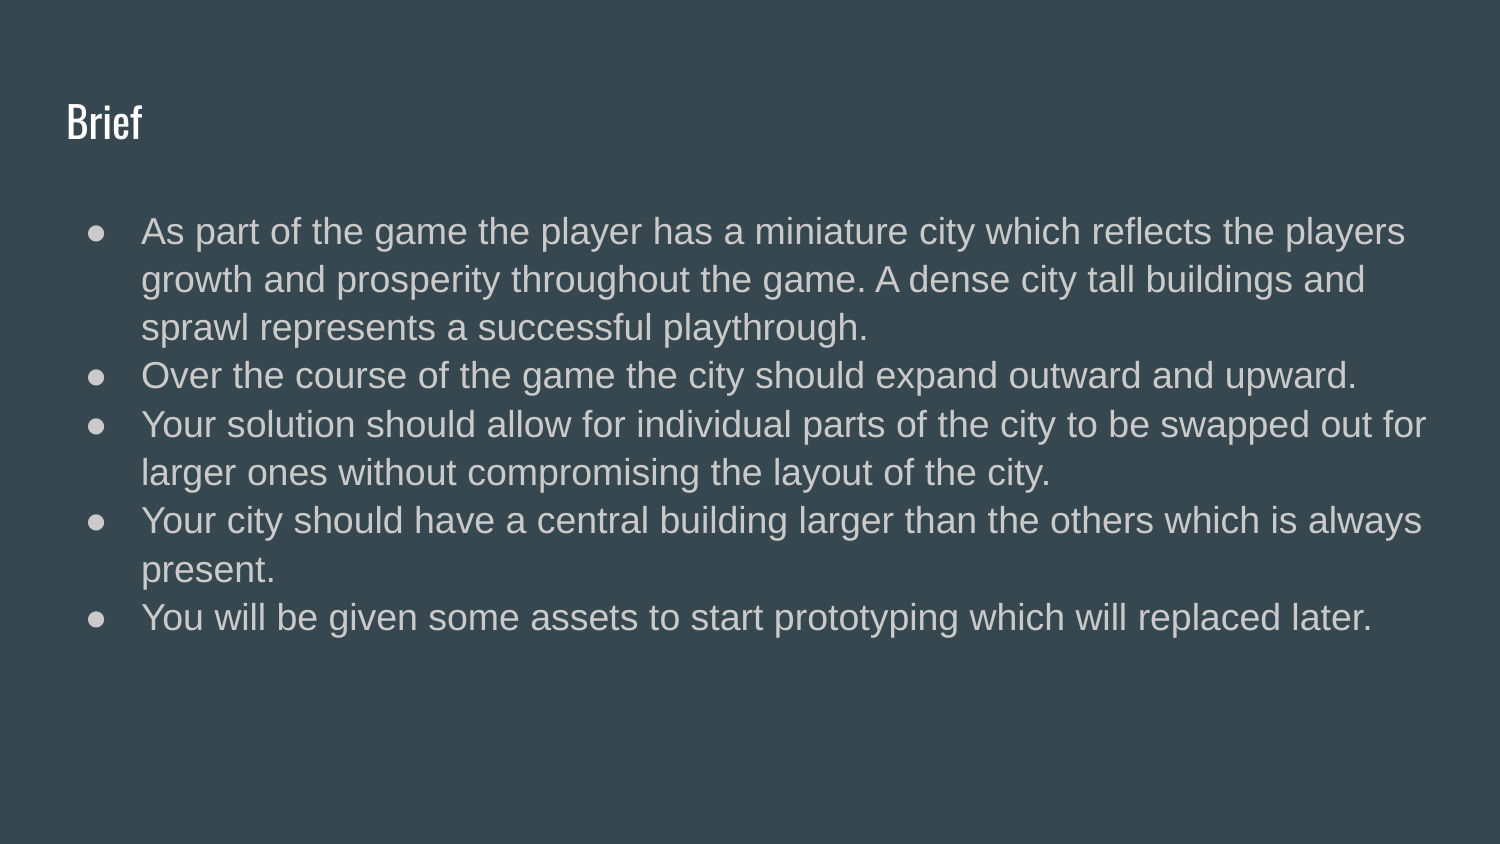

# Brief
As part of the game the player has a miniature city which reflects the players growth and prosperity throughout the game. A dense city tall buildings and sprawl represents a successful playthrough.
Over the course of the game the city should expand outward and upward.
Your solution should allow for individual parts of the city to be swapped out for larger ones without compromising the layout of the city.
Your city should have a central building larger than the others which is always present.
You will be given some assets to start prototyping which will replaced later.